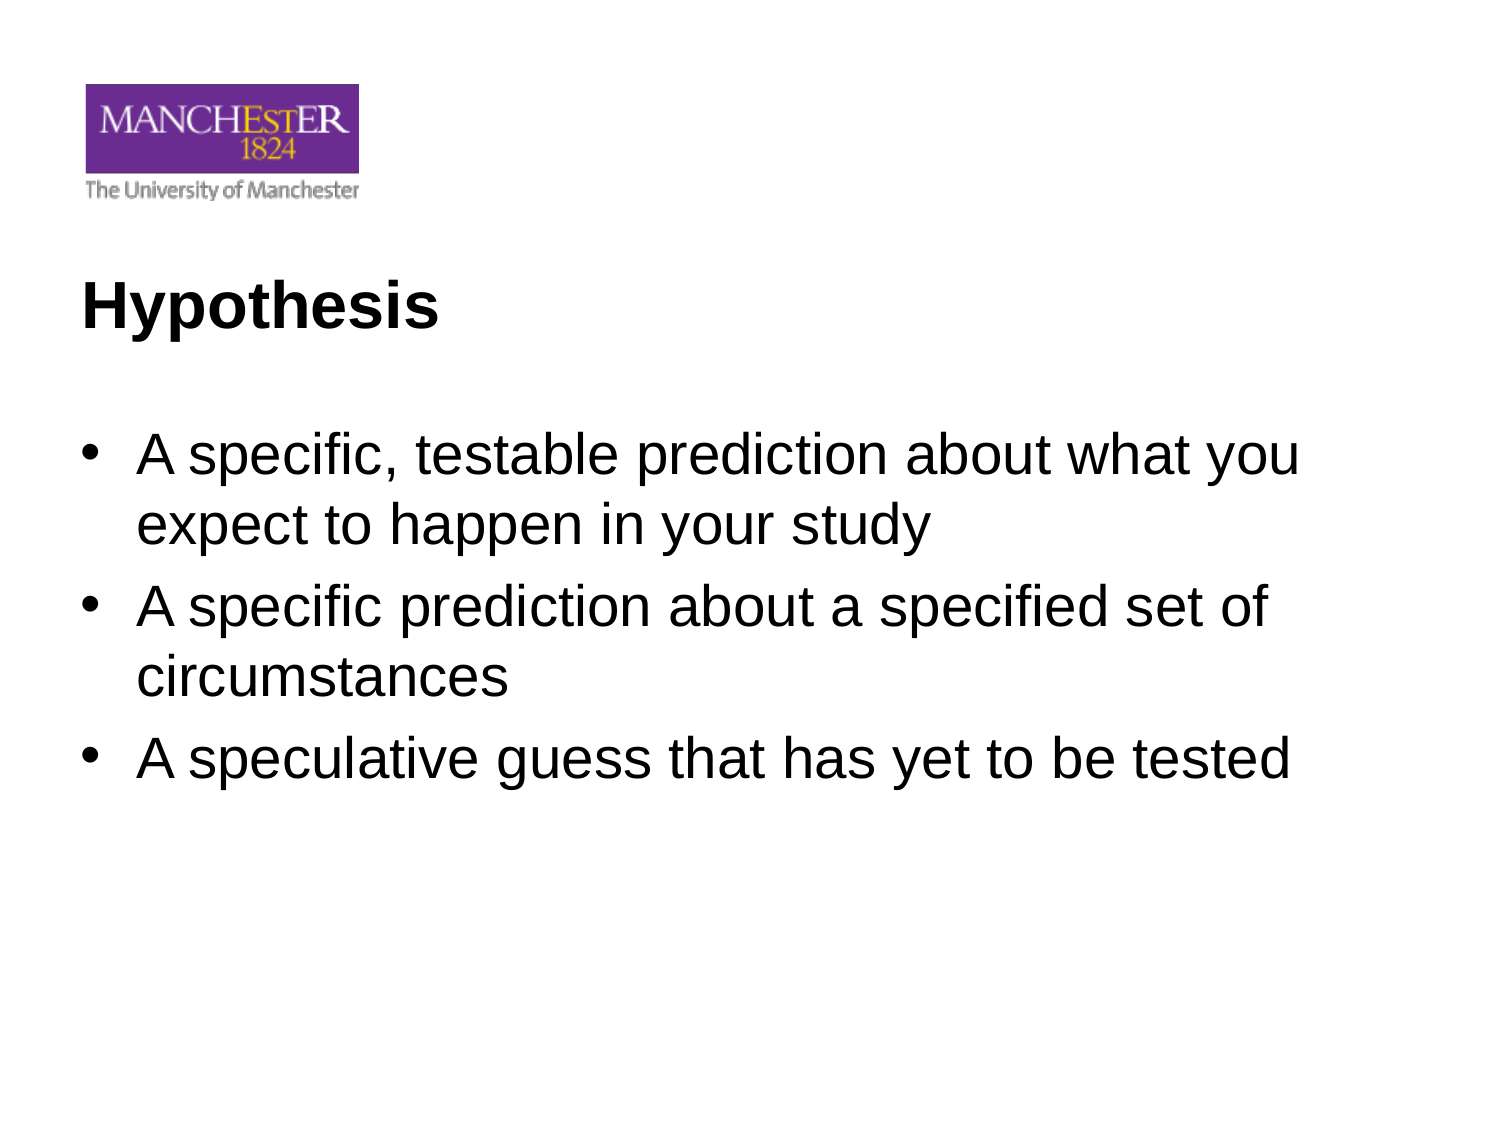

# Hypothesis
A specific, testable prediction about what you expect to happen in your study
A specific prediction about a specified set of circumstances
A speculative guess that has yet to be tested